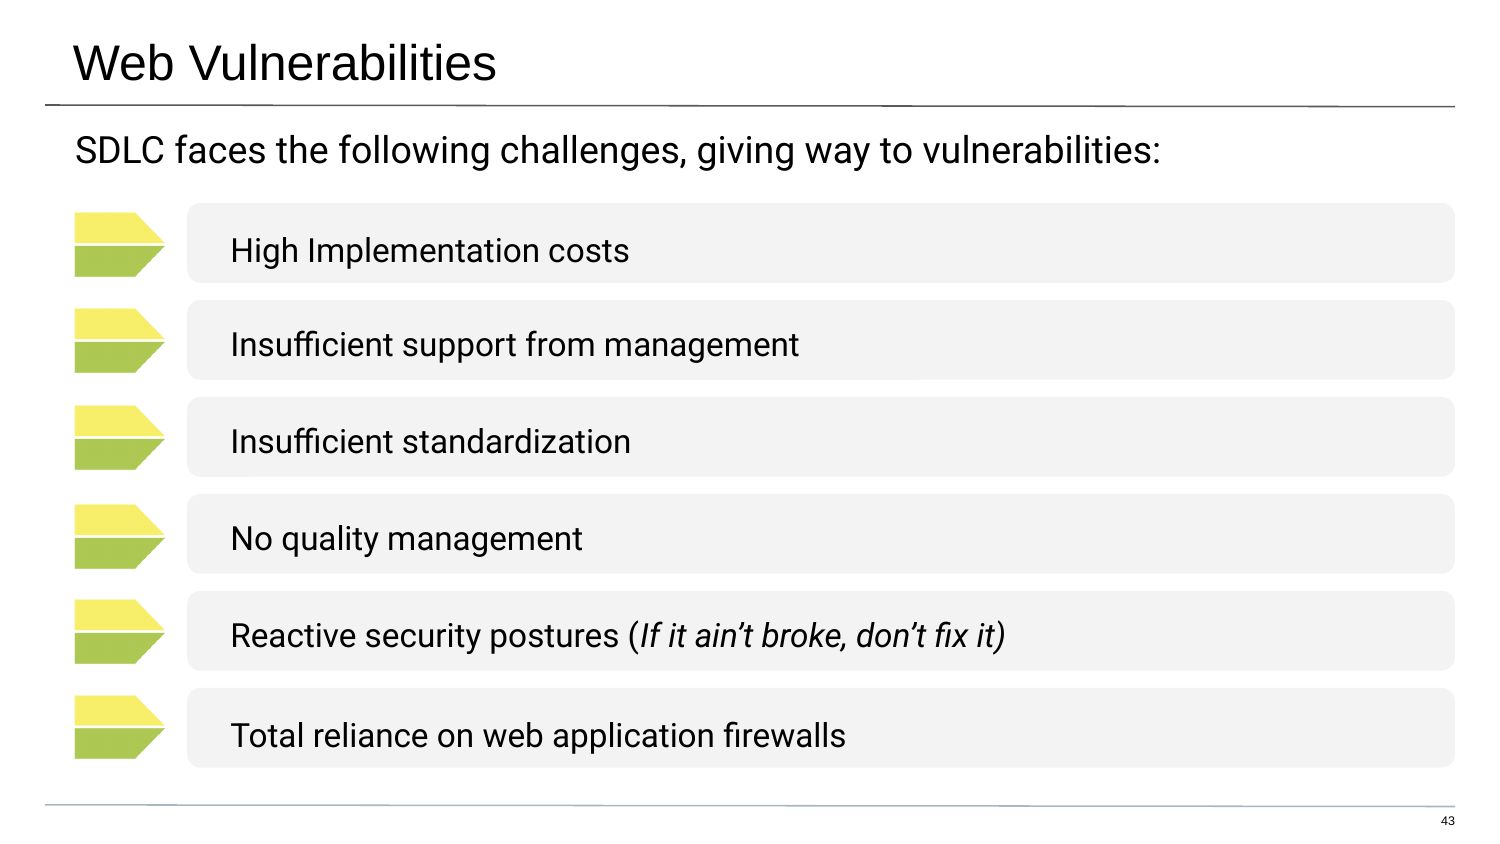

# Web Vulnerabilities
SDLC faces the following challenges, giving way to vulnerabilities:
High Implementation costs
Insufficient support from management
Insufficient standardization
No quality management
Reactive security postures (If it ain’t broke, don’t fix it)
Total reliance on web application firewalls
43